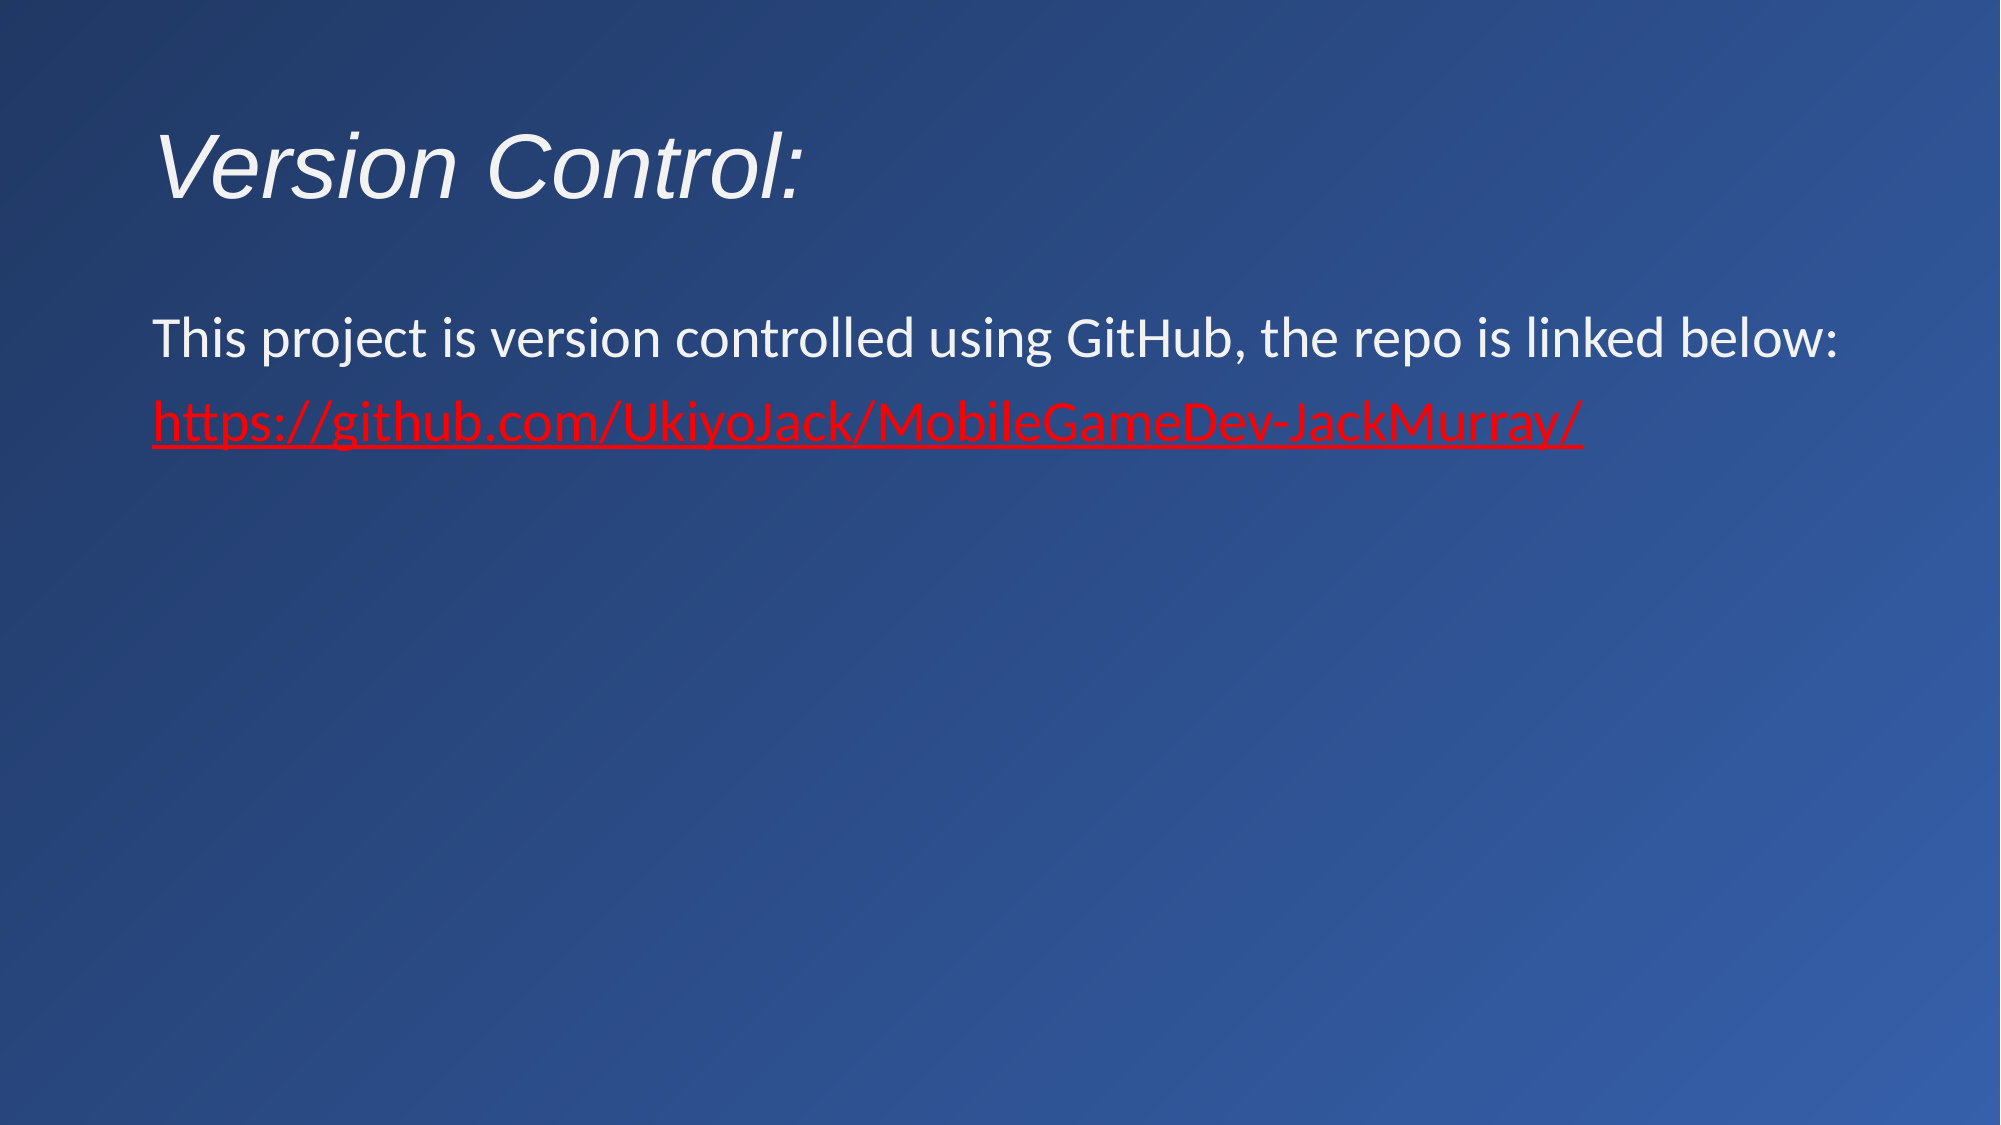

# Version Control:
This project is version controlled using GitHub, the repo is linked below:
https://github.com/UkiyoJack/MobileGameDev-JackMurray/